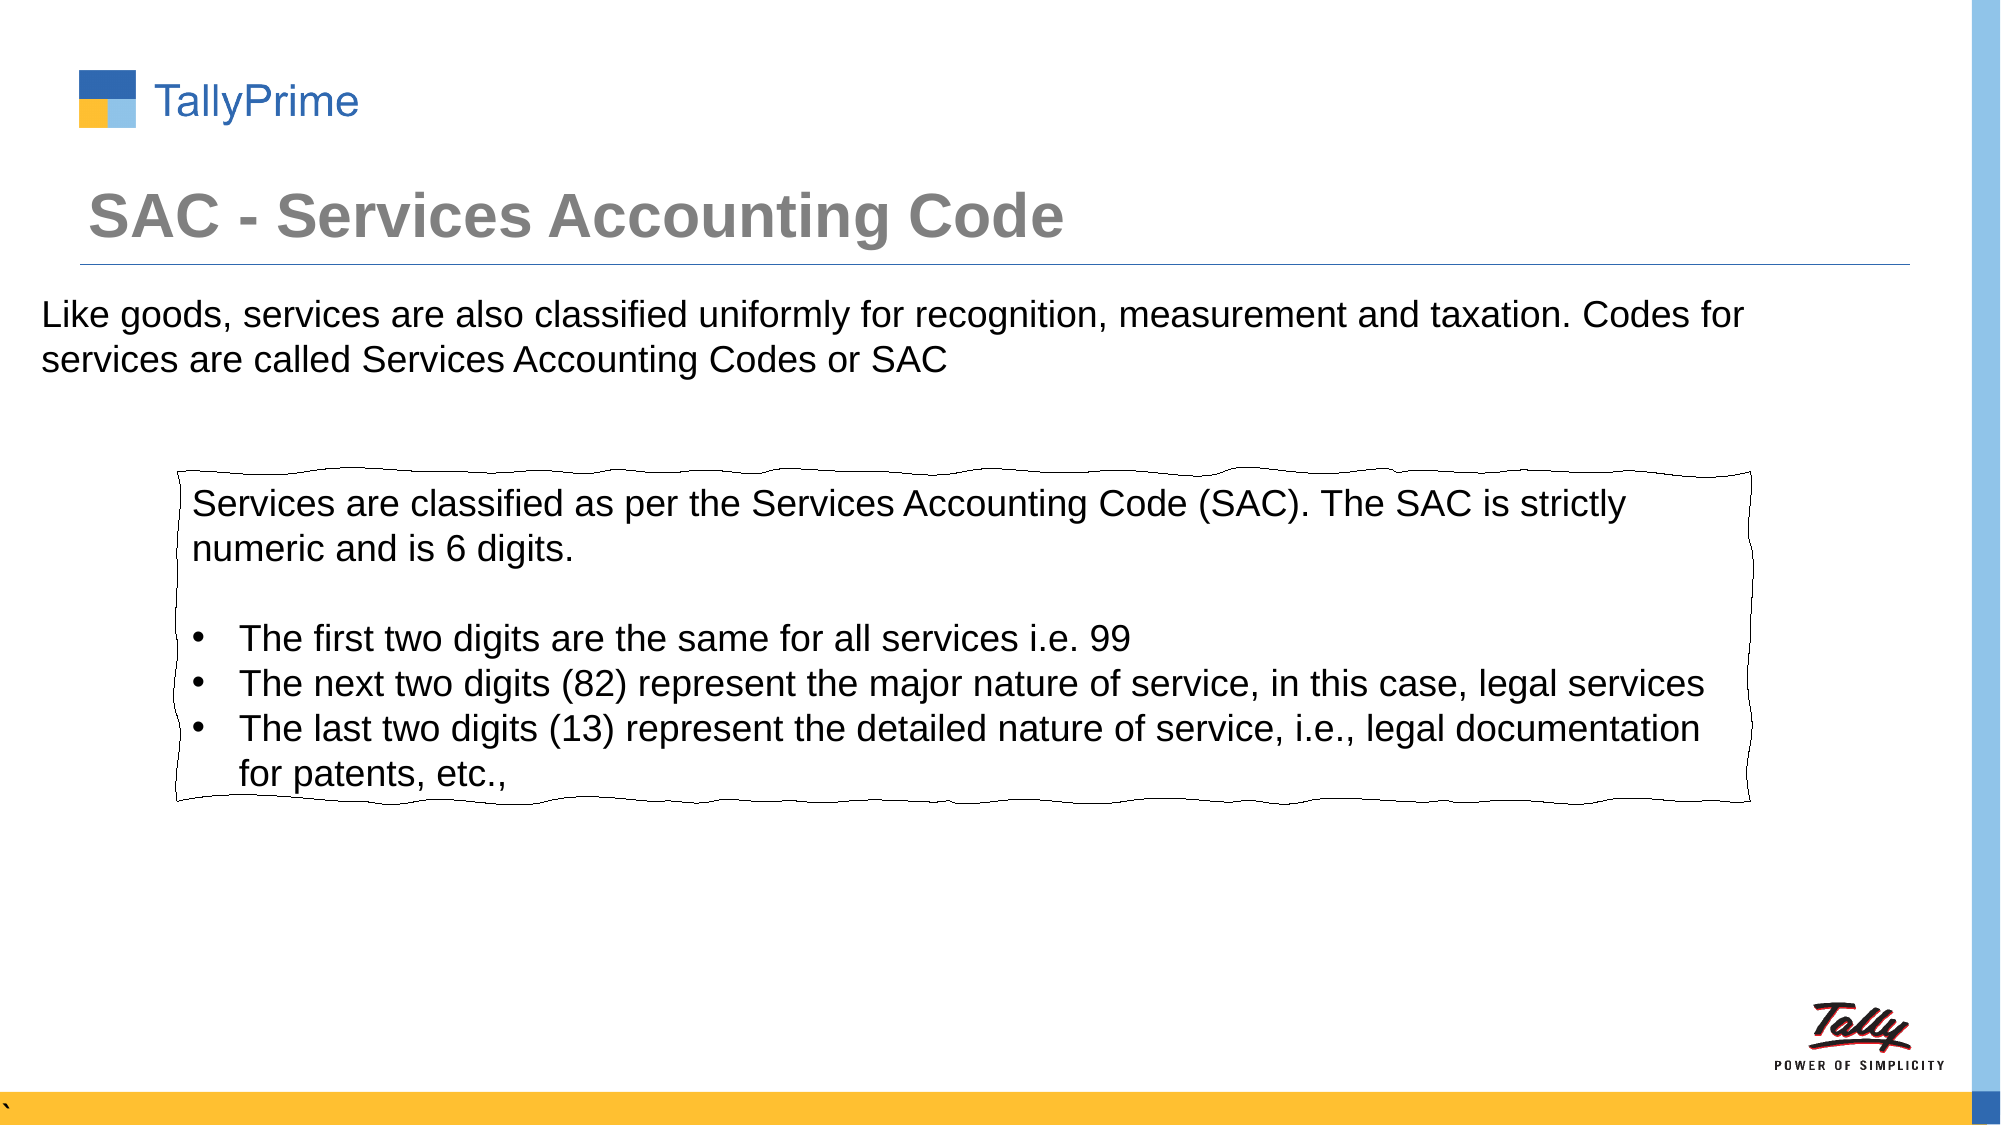

# SAC - Services Accounting Code
Like goods, services are also classified uniformly for recognition, measurement and taxation. Codes for services are called Services Accounting Codes or SAC
Services are classified as per the Services Accounting Code (SAC). The SAC is strictly numeric and is 6 digits.

The first two digits are the same for all services i.e. 99
The next two digits (82) represent the major nature of service, in this case, legal services
The last two digits (13) represent the detailed nature of service, i.e., legal documentation for patents, etc.,